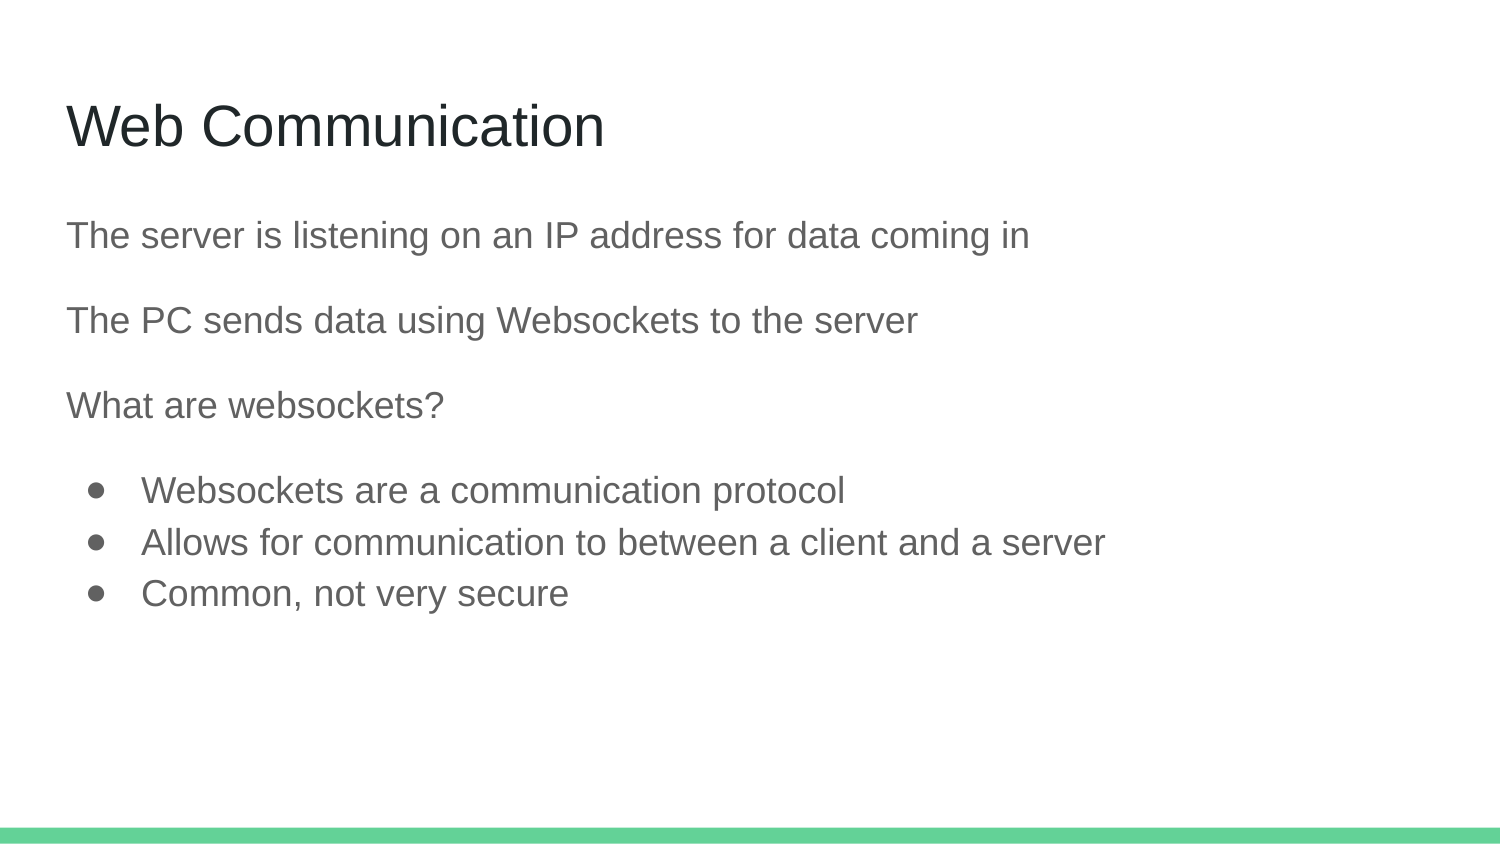

# Web Communication
The server is listening on an IP address for data coming in
The PC sends data using Websockets to the server
What are websockets?
Websockets are a communication protocol
Allows for communication to between a client and a server
Common, not very secure